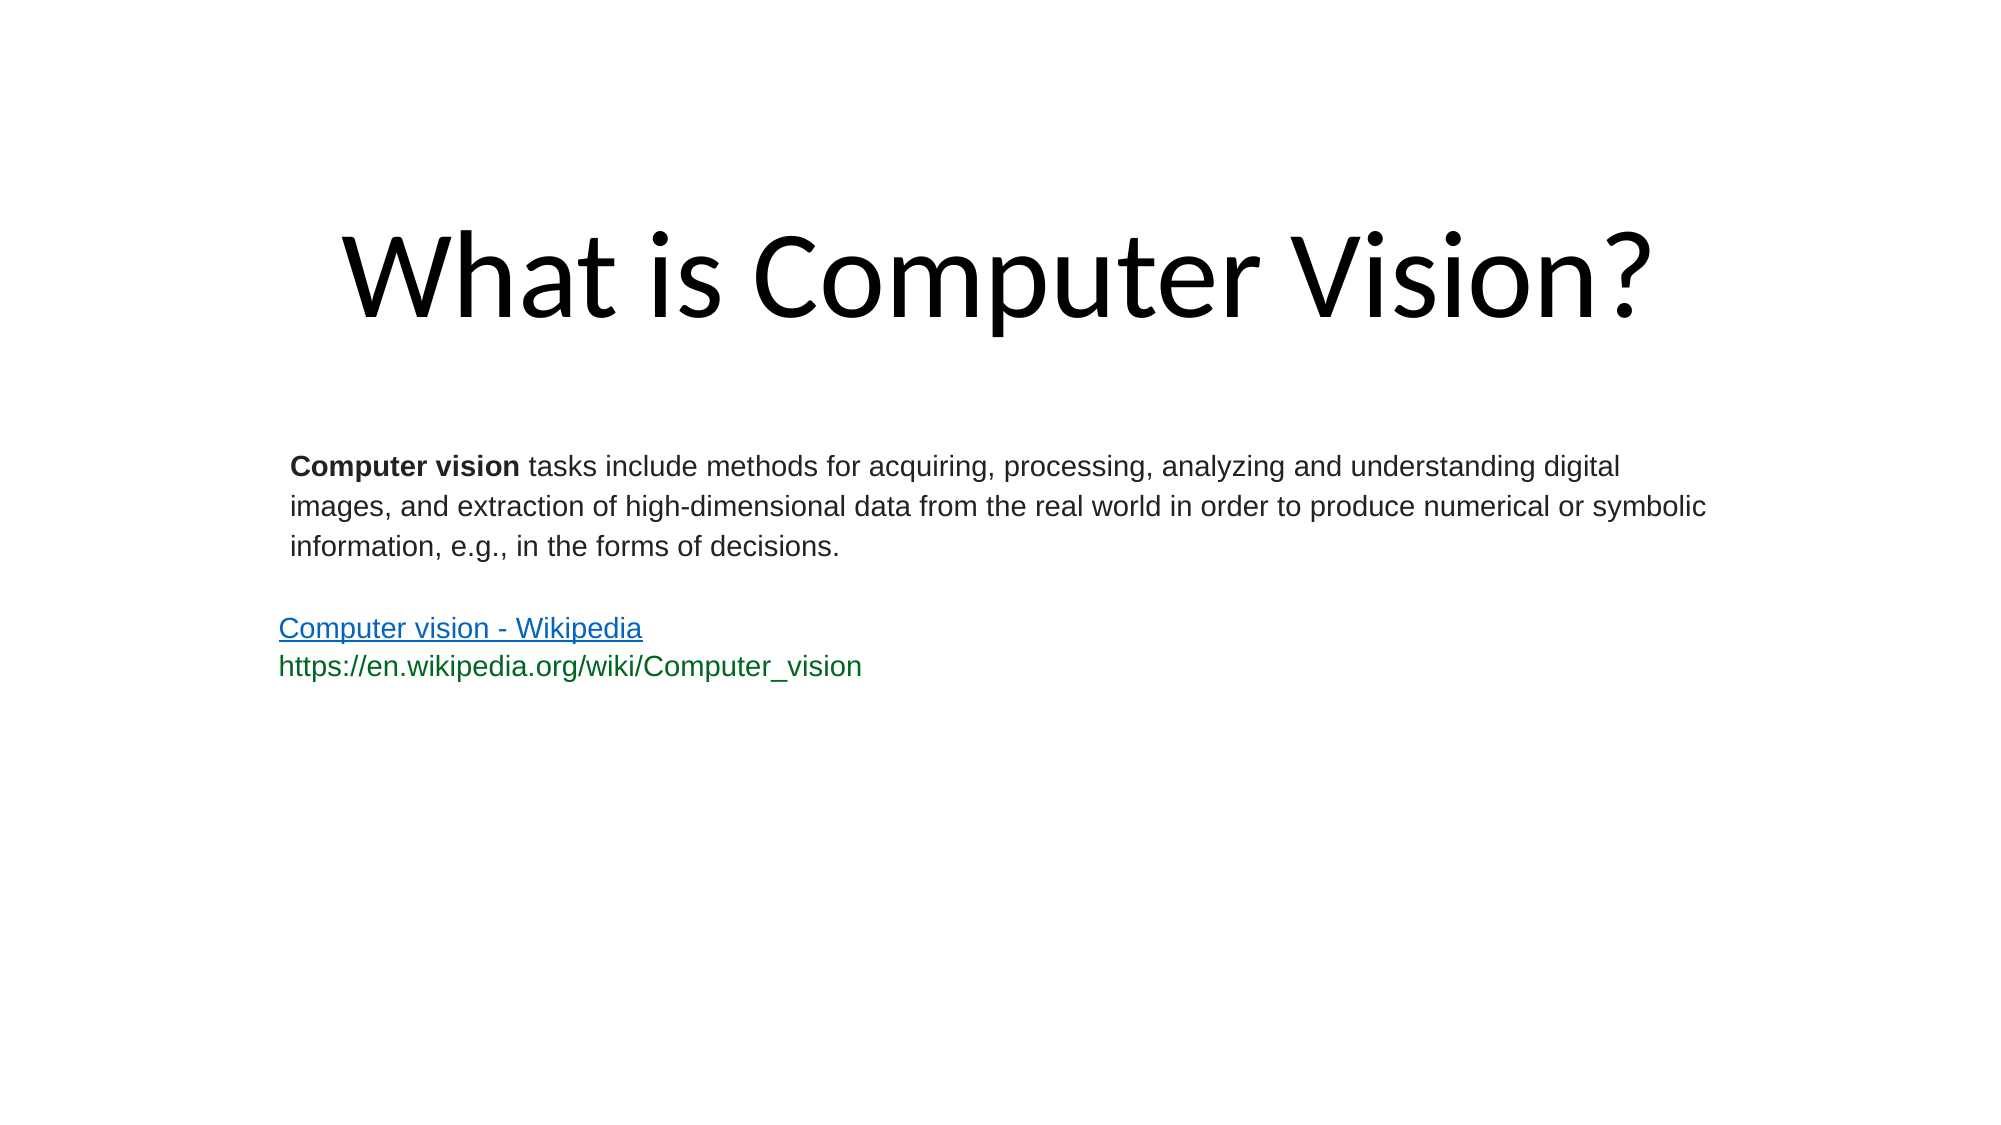

# What is Computer Vision?
Computer vision tasks include methods for acquiring, processing, analyzing and understanding digital images, and extraction of high-dimensional data from the real world in order to produce numerical or symbolic information, e.g., in the forms of decisions.

Computer vision - Wikipedia
https://en.wikipedia.org/wiki/Computer_vision